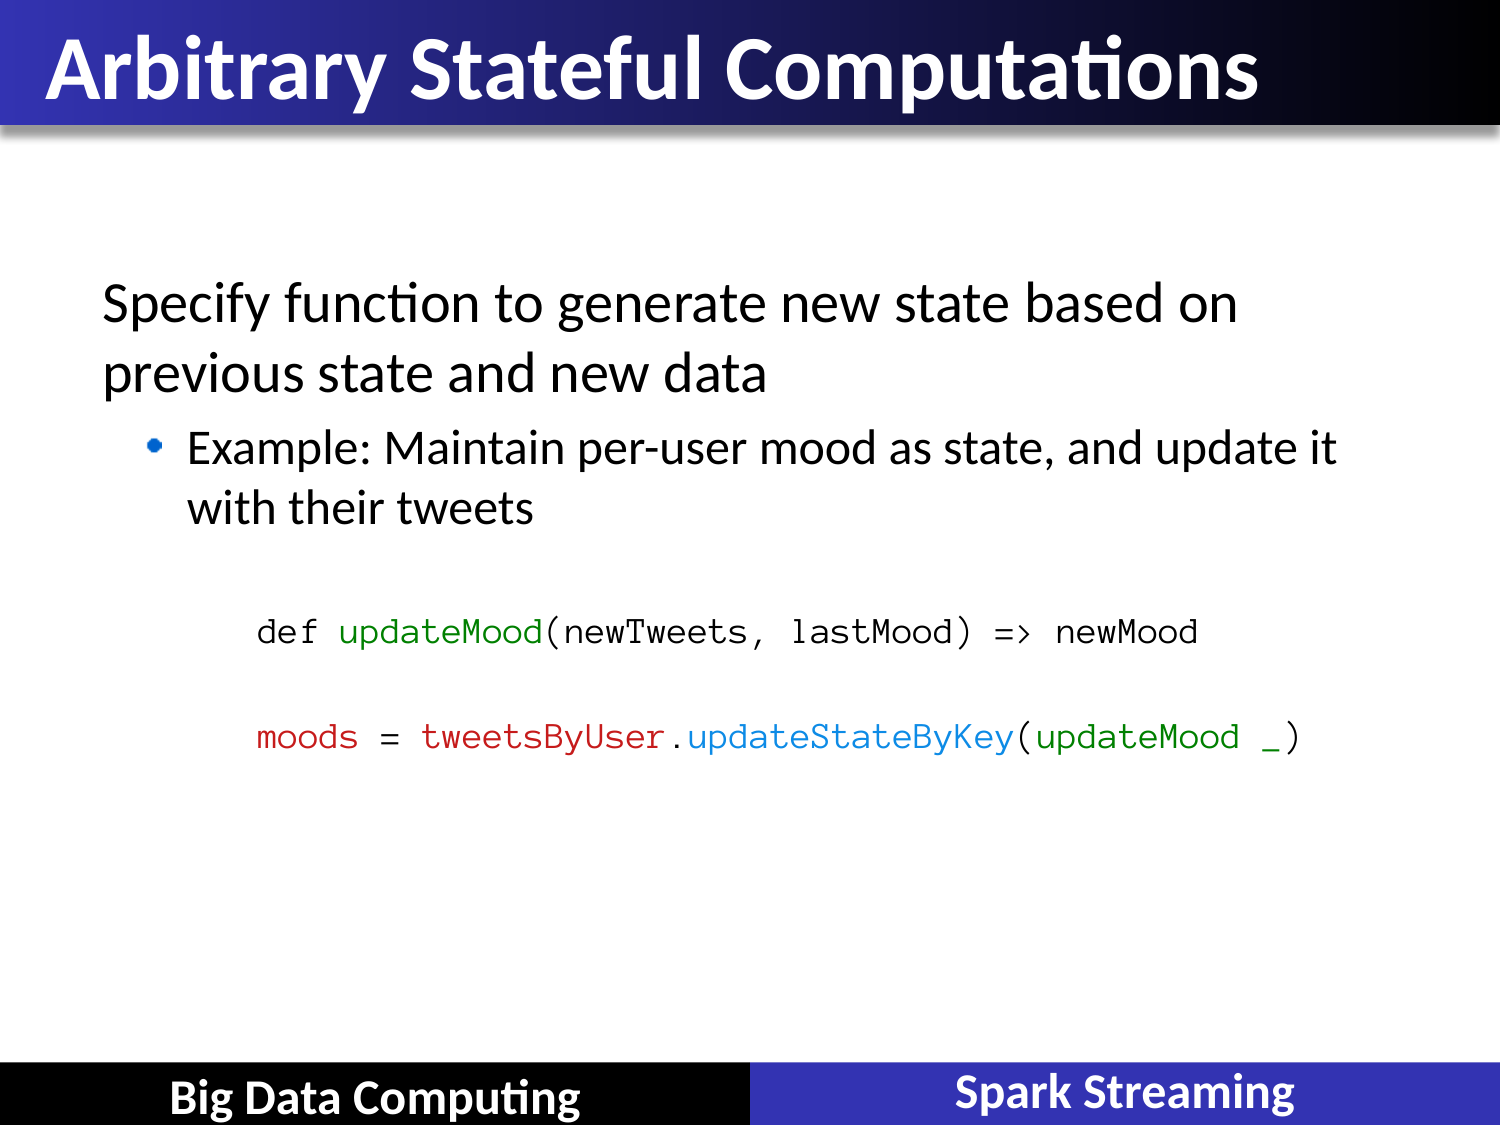

# Arbitrary Stateful Computations

Specify function to generate new state based on previous state and new data
Example: Maintain per-user mood as state, and update it with their tweets

 	def updateMood(newTweets, lastMood) => newMood

 	moods = tweetsByUser.updateStateByKey(updateMood _)

Spark Streaming
Big Data Computing